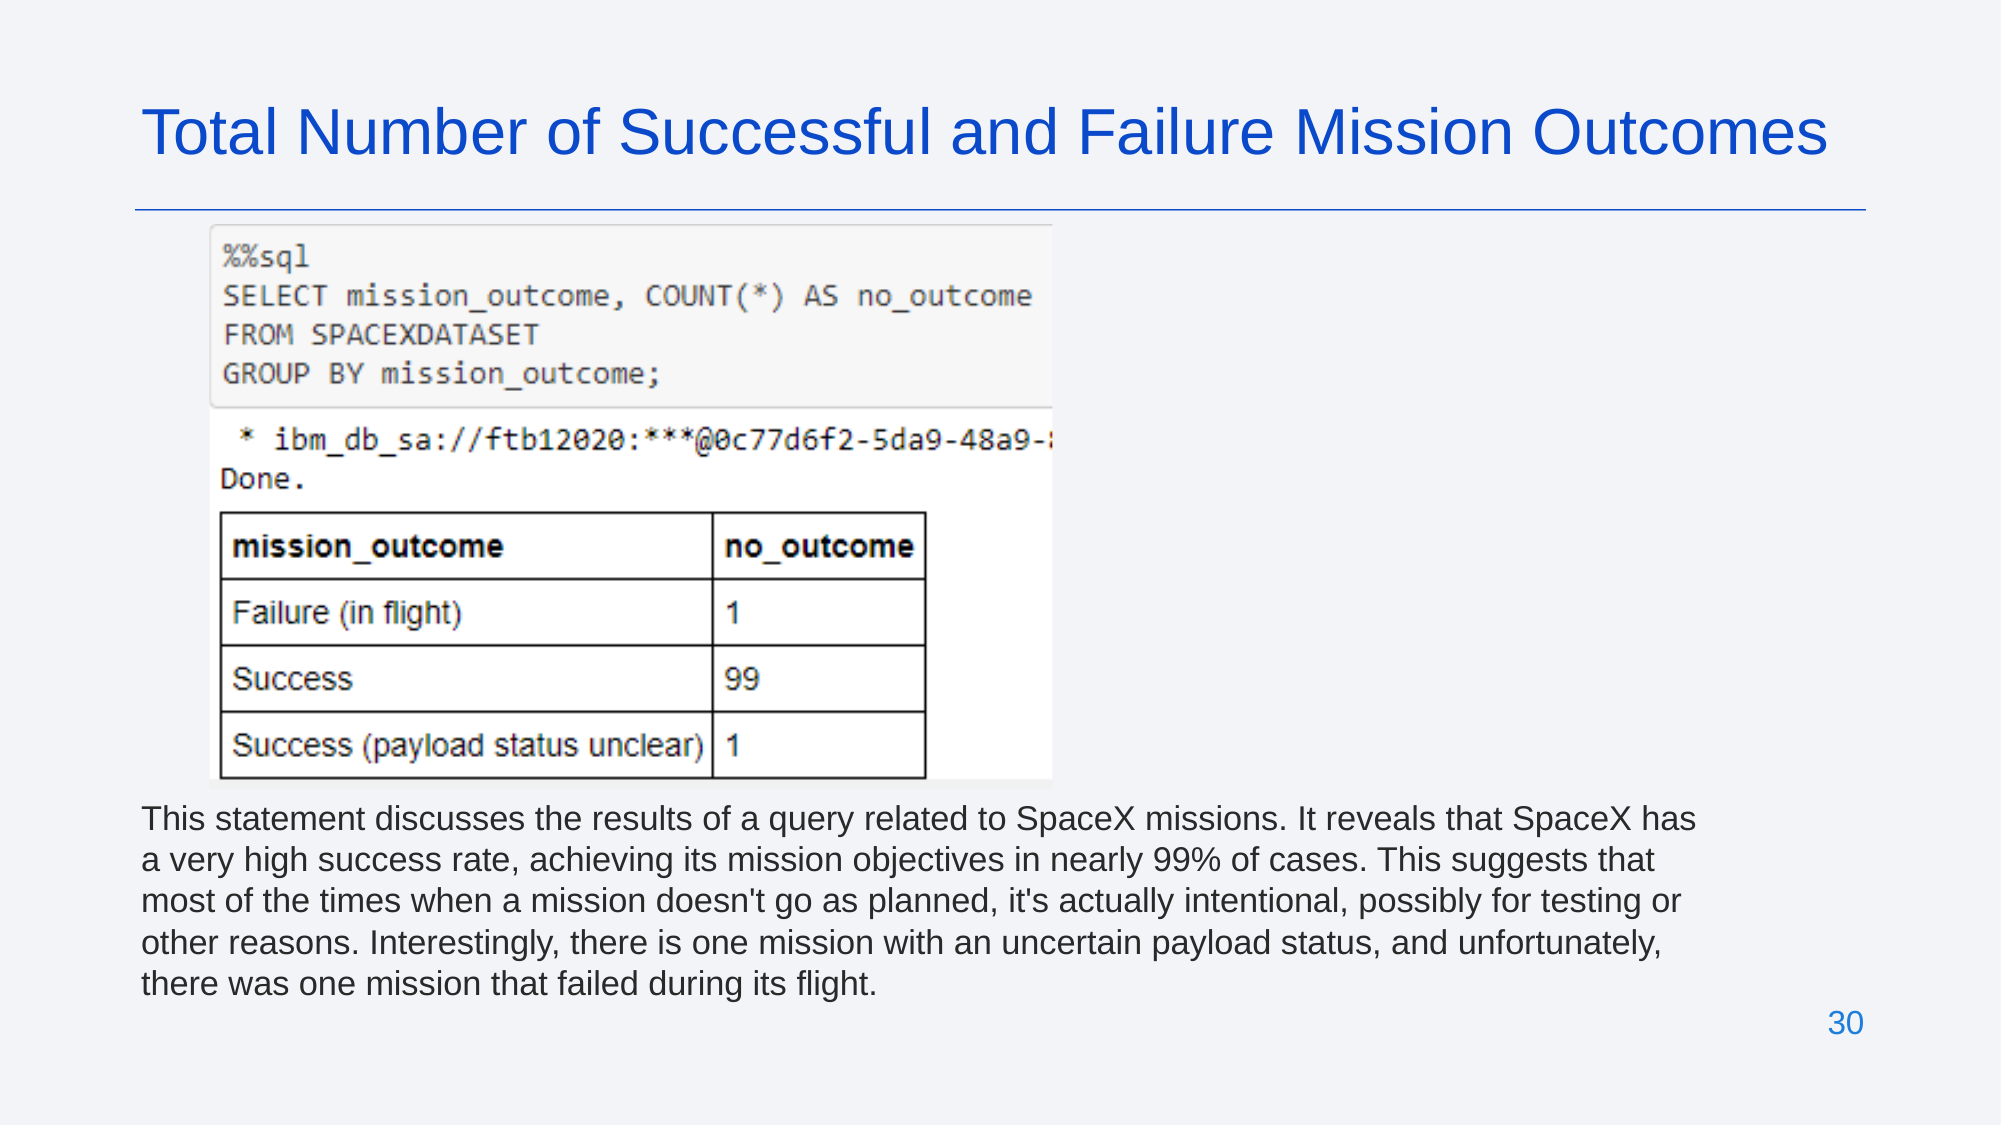

Total Number of Successful and Failure Mission Outcomes

This statement discusses the results of a query related to SpaceX missions. It reveals that SpaceX has a very high success rate, achieving its mission objectives in nearly 99% of cases. This suggests that most of the times when a mission doesn't go as planned, it's actually intentional, possibly for testing or other reasons. Interestingly, there is one mission with an uncertain payload status, and unfortunately, there was one mission that failed during its flight.
30